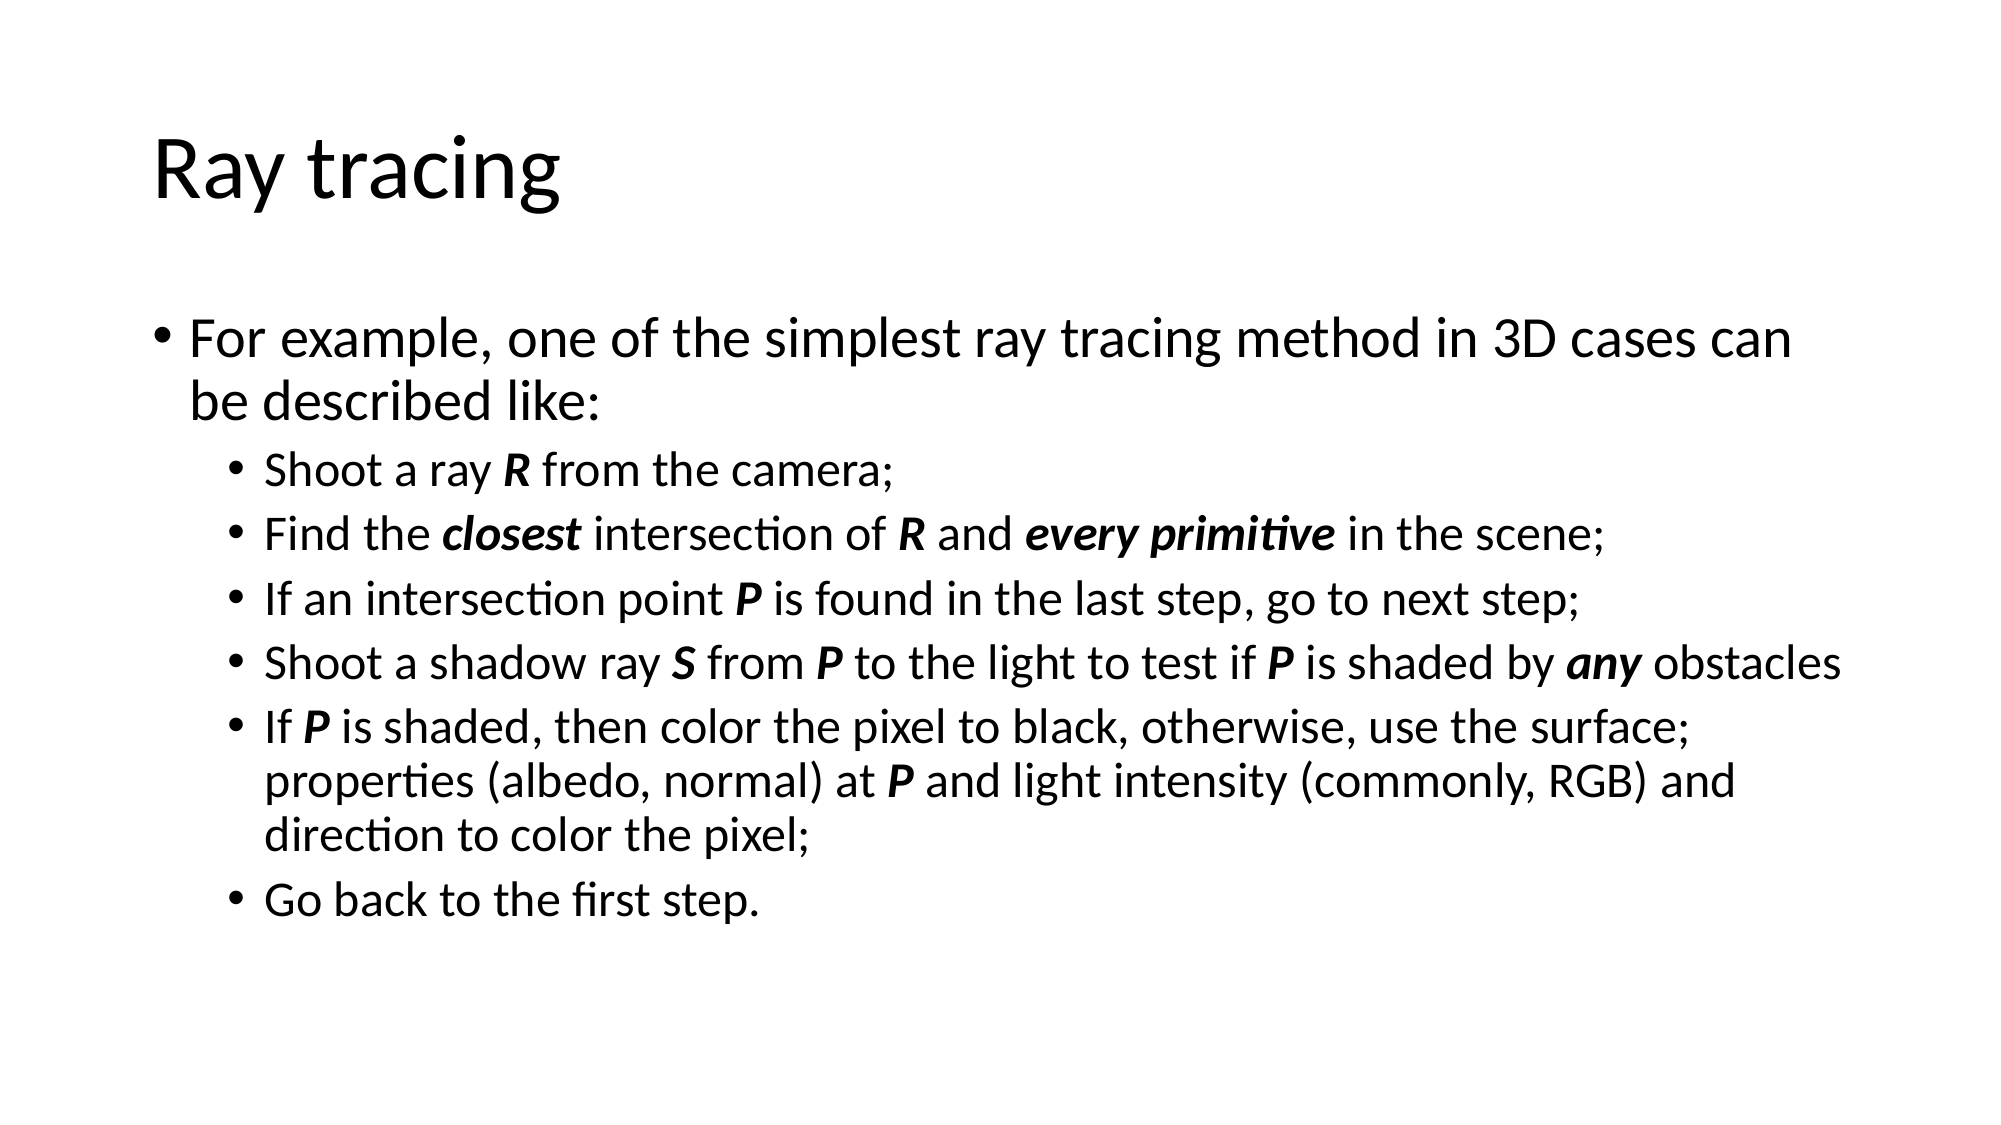

# Ray tracing
For example, one of the simplest ray tracing method in 3D cases can be described like:
Shoot a ray R from the camera;
Find the closest intersection of R and every primitive in the scene;
If an intersection point P is found in the last step, go to next step;
Shoot a shadow ray S from P to the light to test if P is shaded by any obstacles
If P is shaded, then color the pixel to black, otherwise, use the surface; properties (albedo, normal) at P and light intensity (commonly, RGB) and direction to color the pixel;
Go back to the first step.